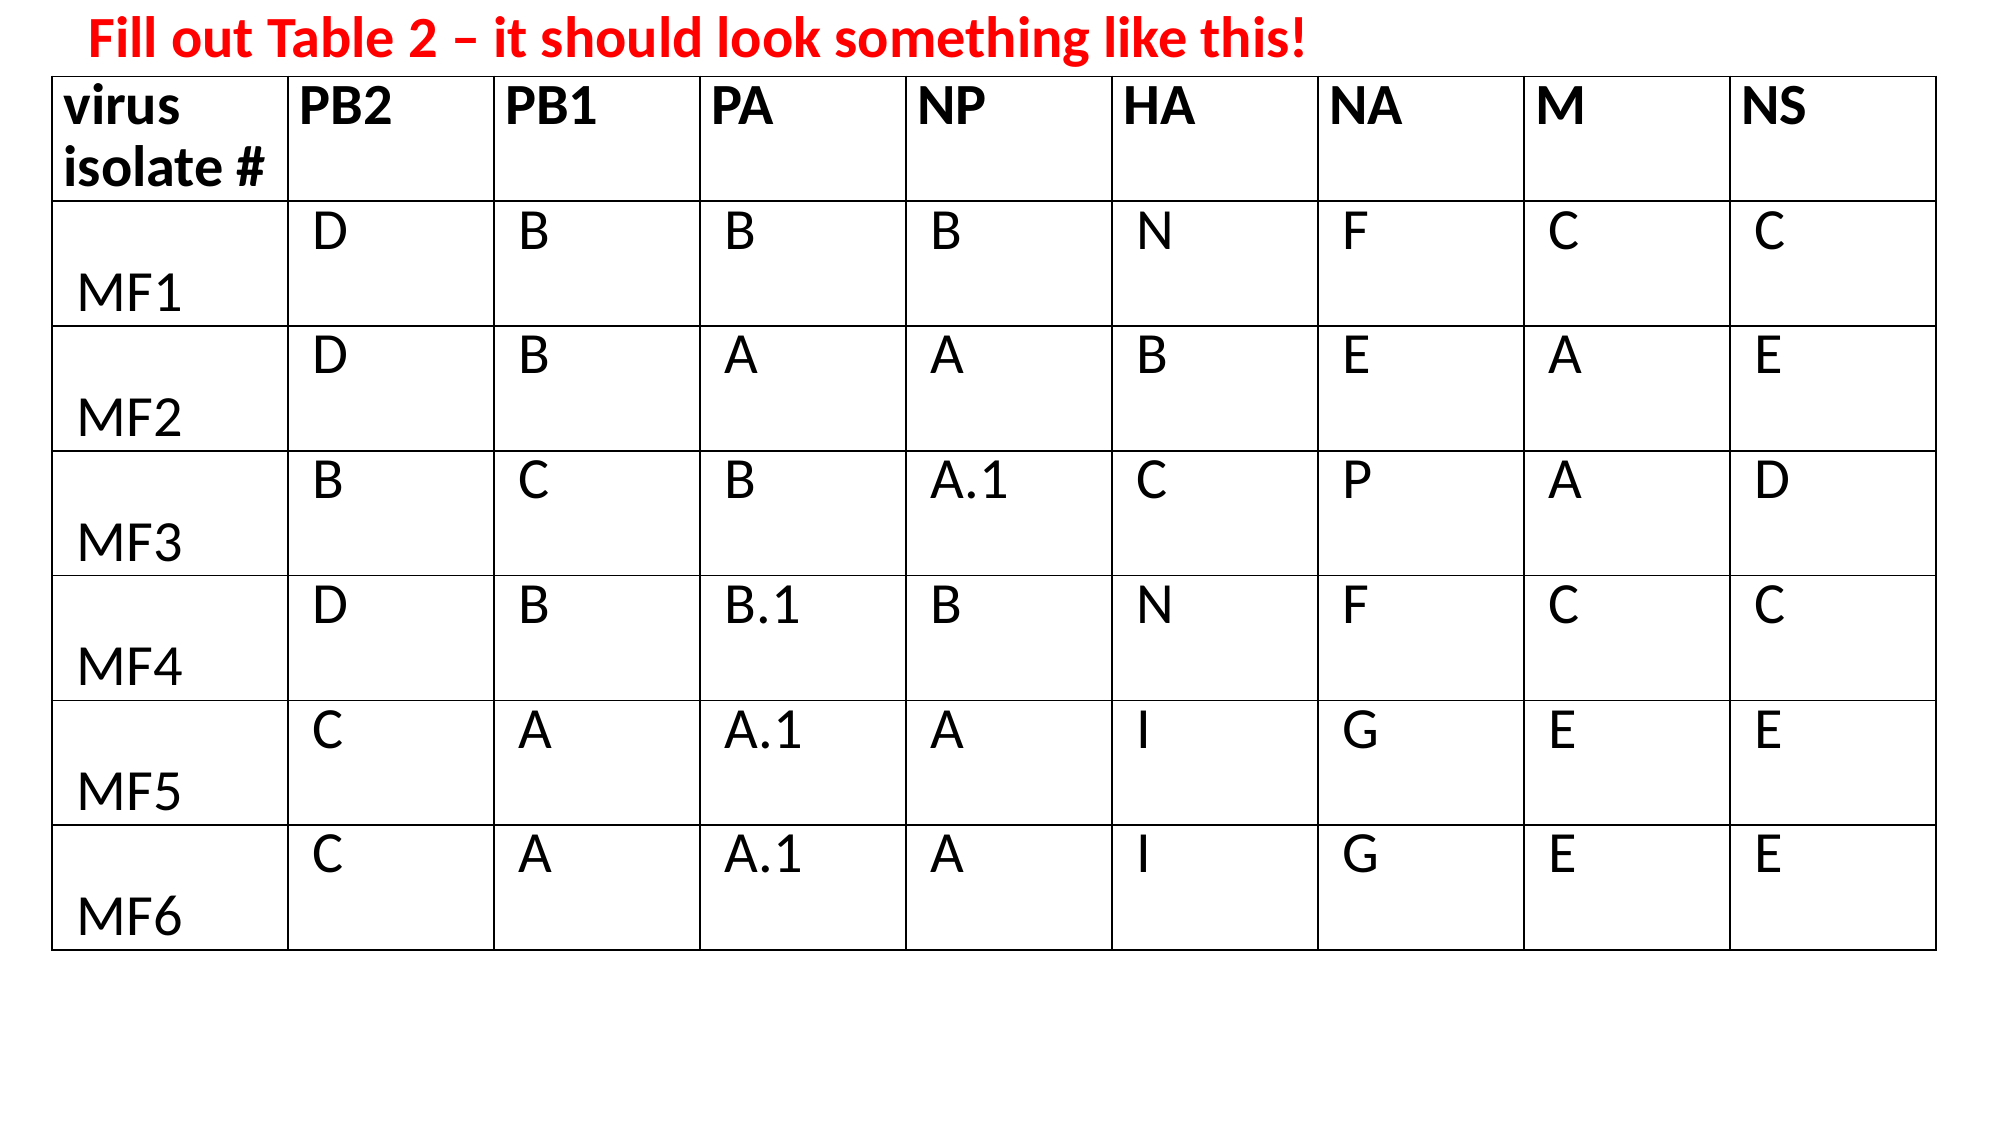

Fill out Table 2 – it should look something like this!
| virus isolate # | PB2 | PB1 | PA | NP | HA | NA | M | NS |
| --- | --- | --- | --- | --- | --- | --- | --- | --- |
| MF1 | D | B | B | B | N | F | C | C |
| MF2 | D | B | A | A | B | E | A | E |
| MF3 | B | C | B | A.1 | C | P | A | D |
| MF4 | D | B | B.1 | B | N | F | C | C |
| MF5 | C | A | A.1 | A | I | G | E | E |
| MF6 | C | A | A.1 | A | I | G | E | E |